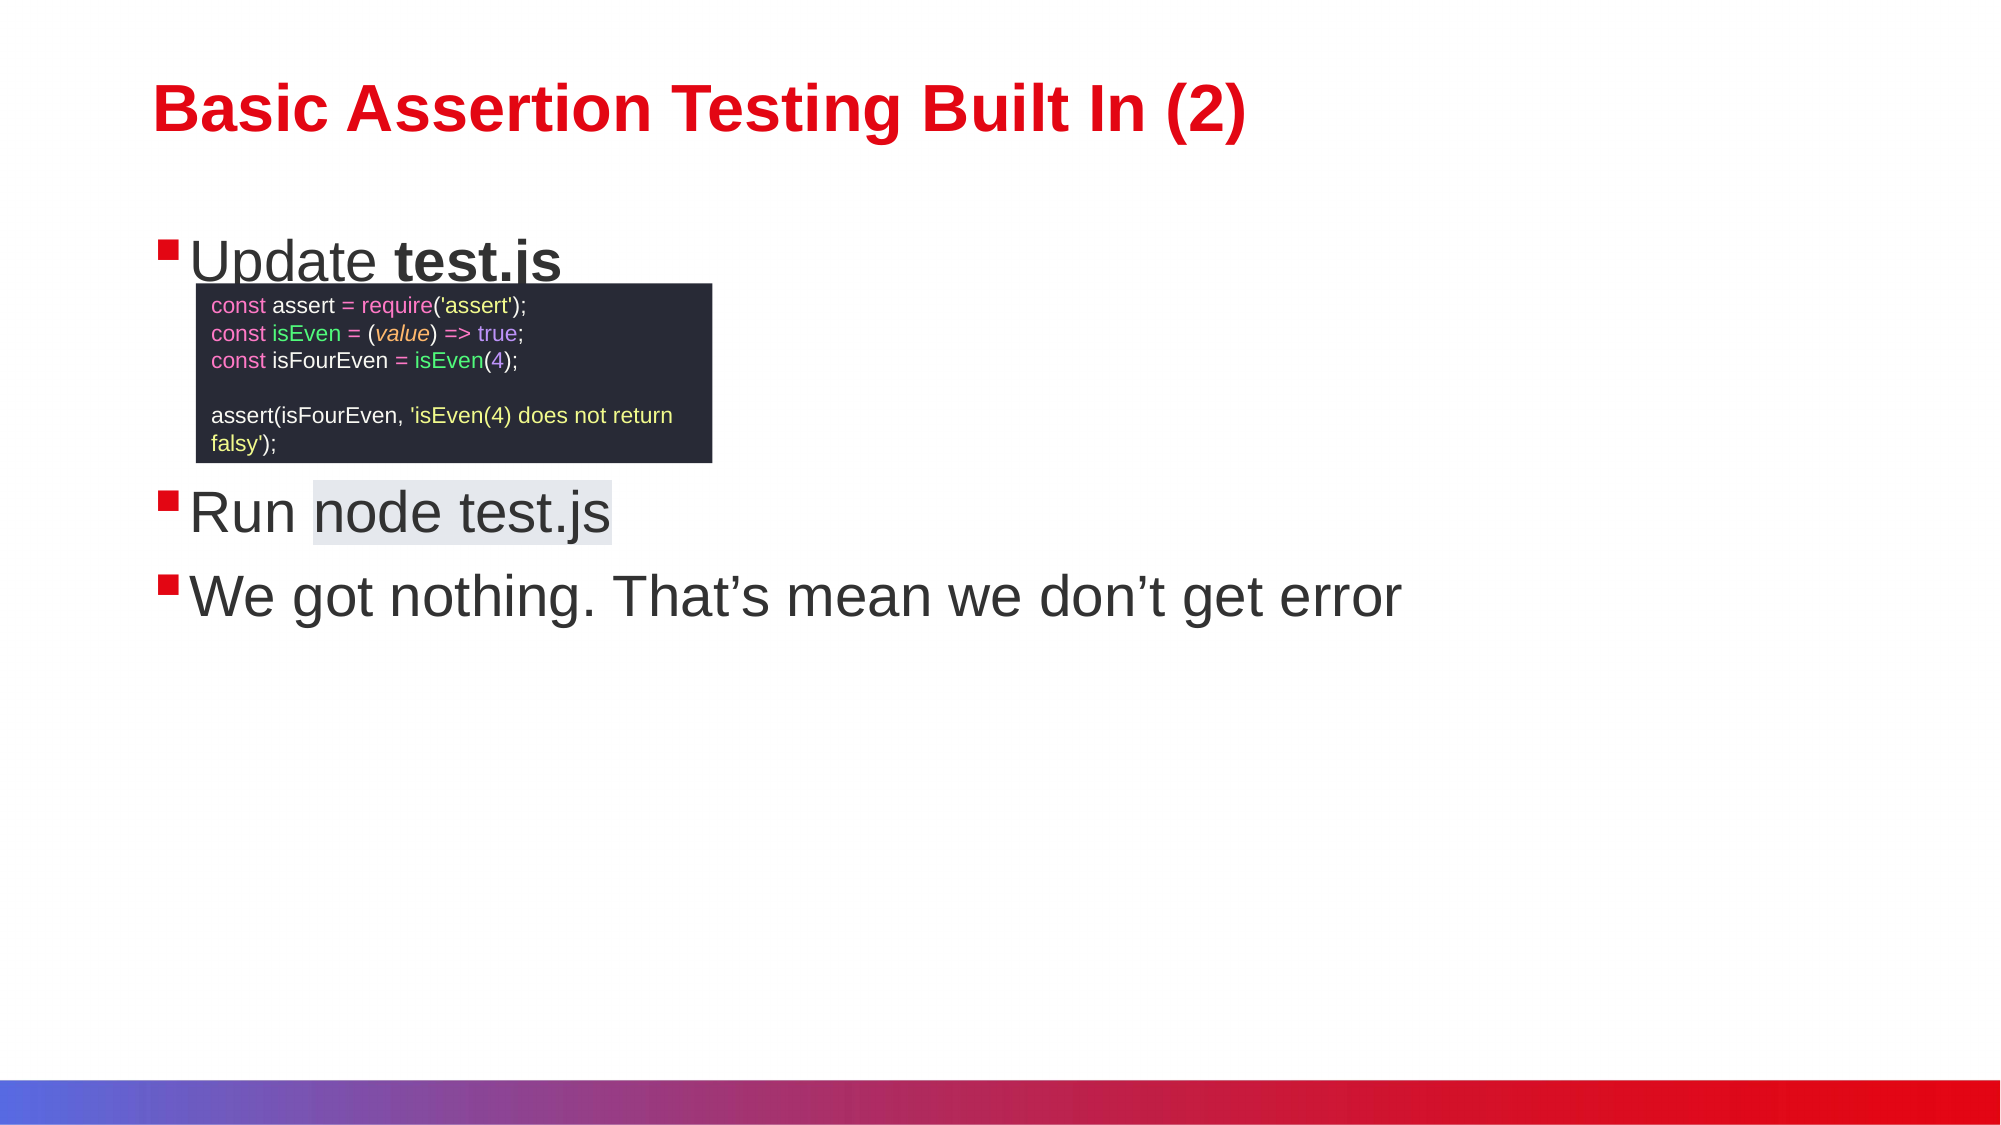

# Basic Assertion Testing Built In (2)
Update test.js

Run node test.js
We got nothing. That’s mean we don’t get error
const assert = require('assert');
const isEven = (value) => true;
const isFourEven = isEven(4);
assert(isFourEven, 'isEven(4) does not return falsy');